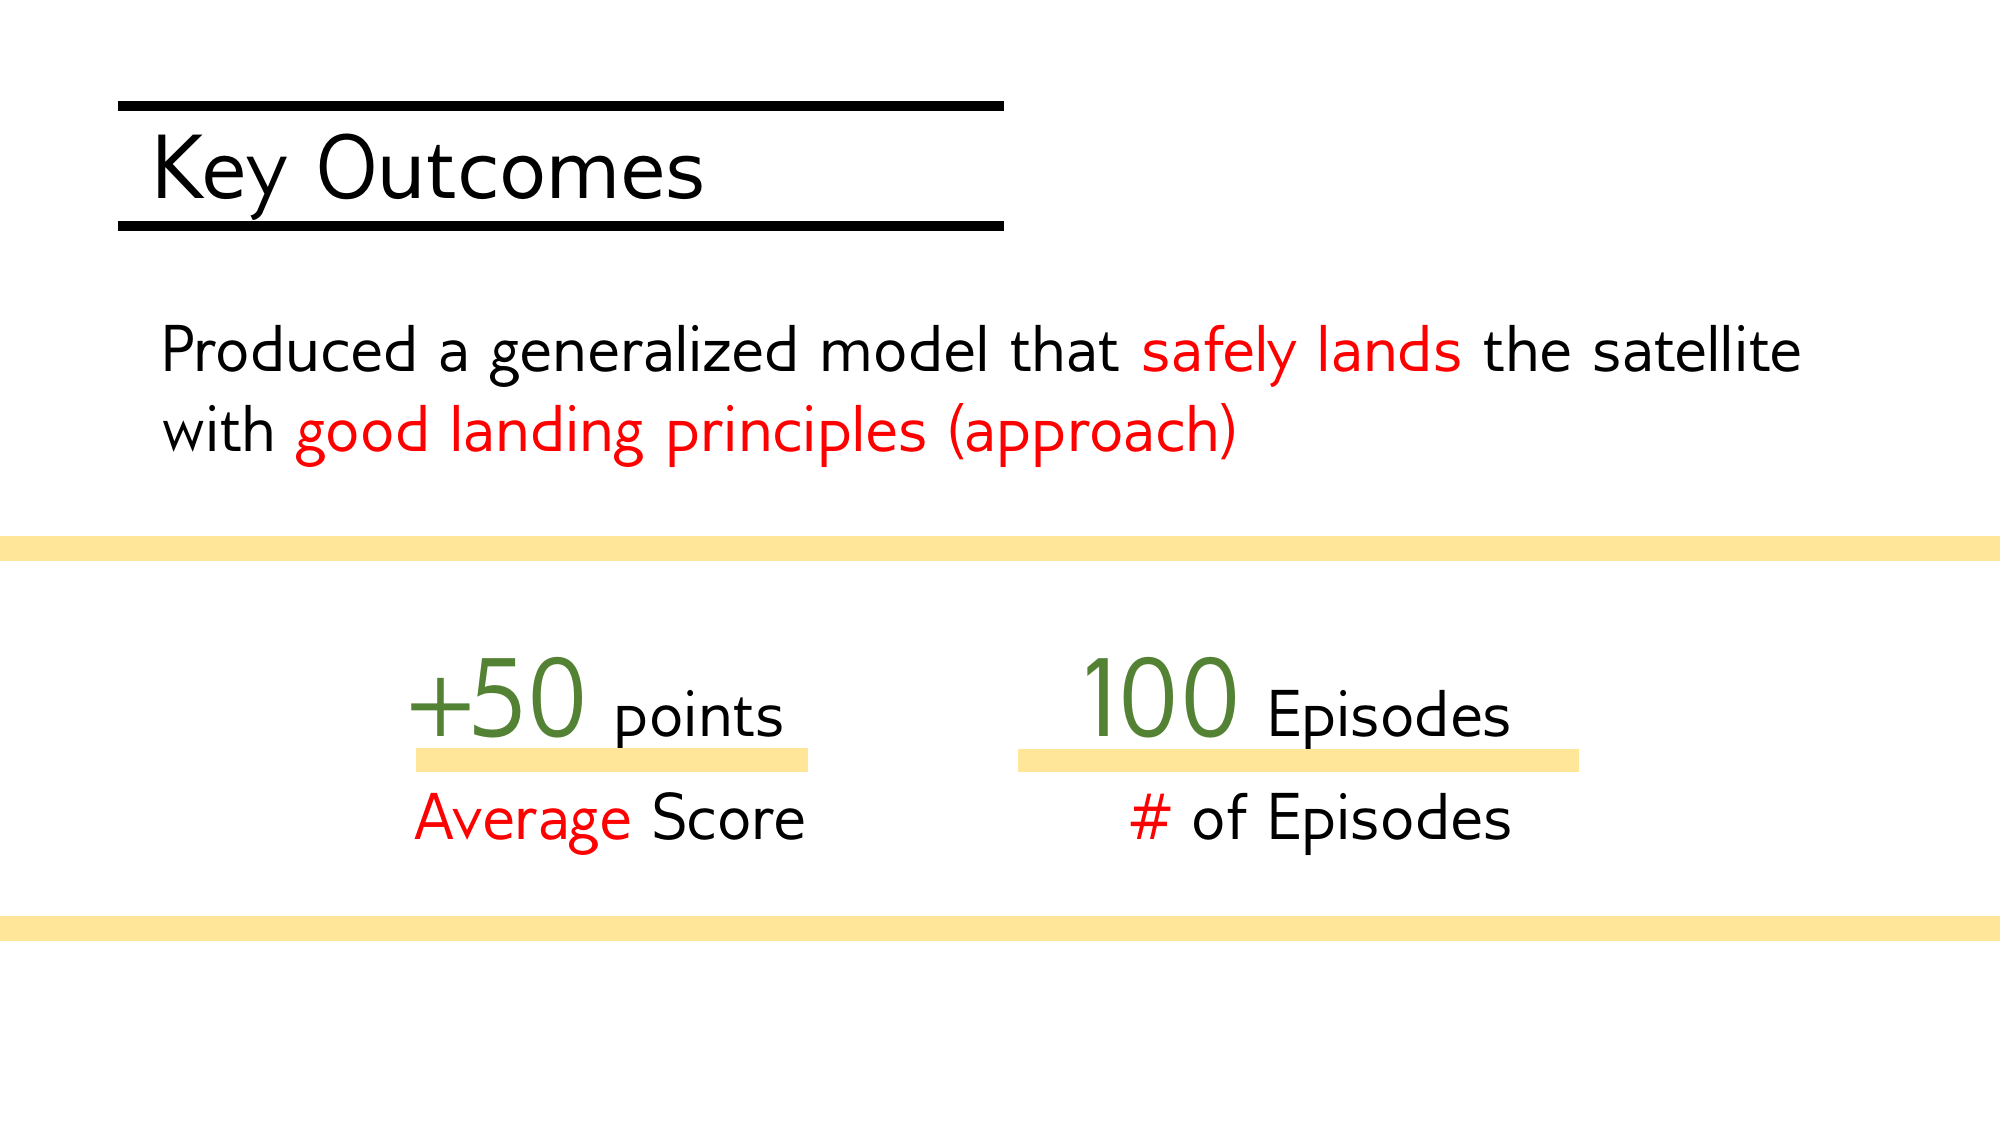

# Key Outcomes
Produced a generalized model that safely lands the satellite with good landing principles (approach)

100 Episodes
+50 points

Average Score
# of Episodes